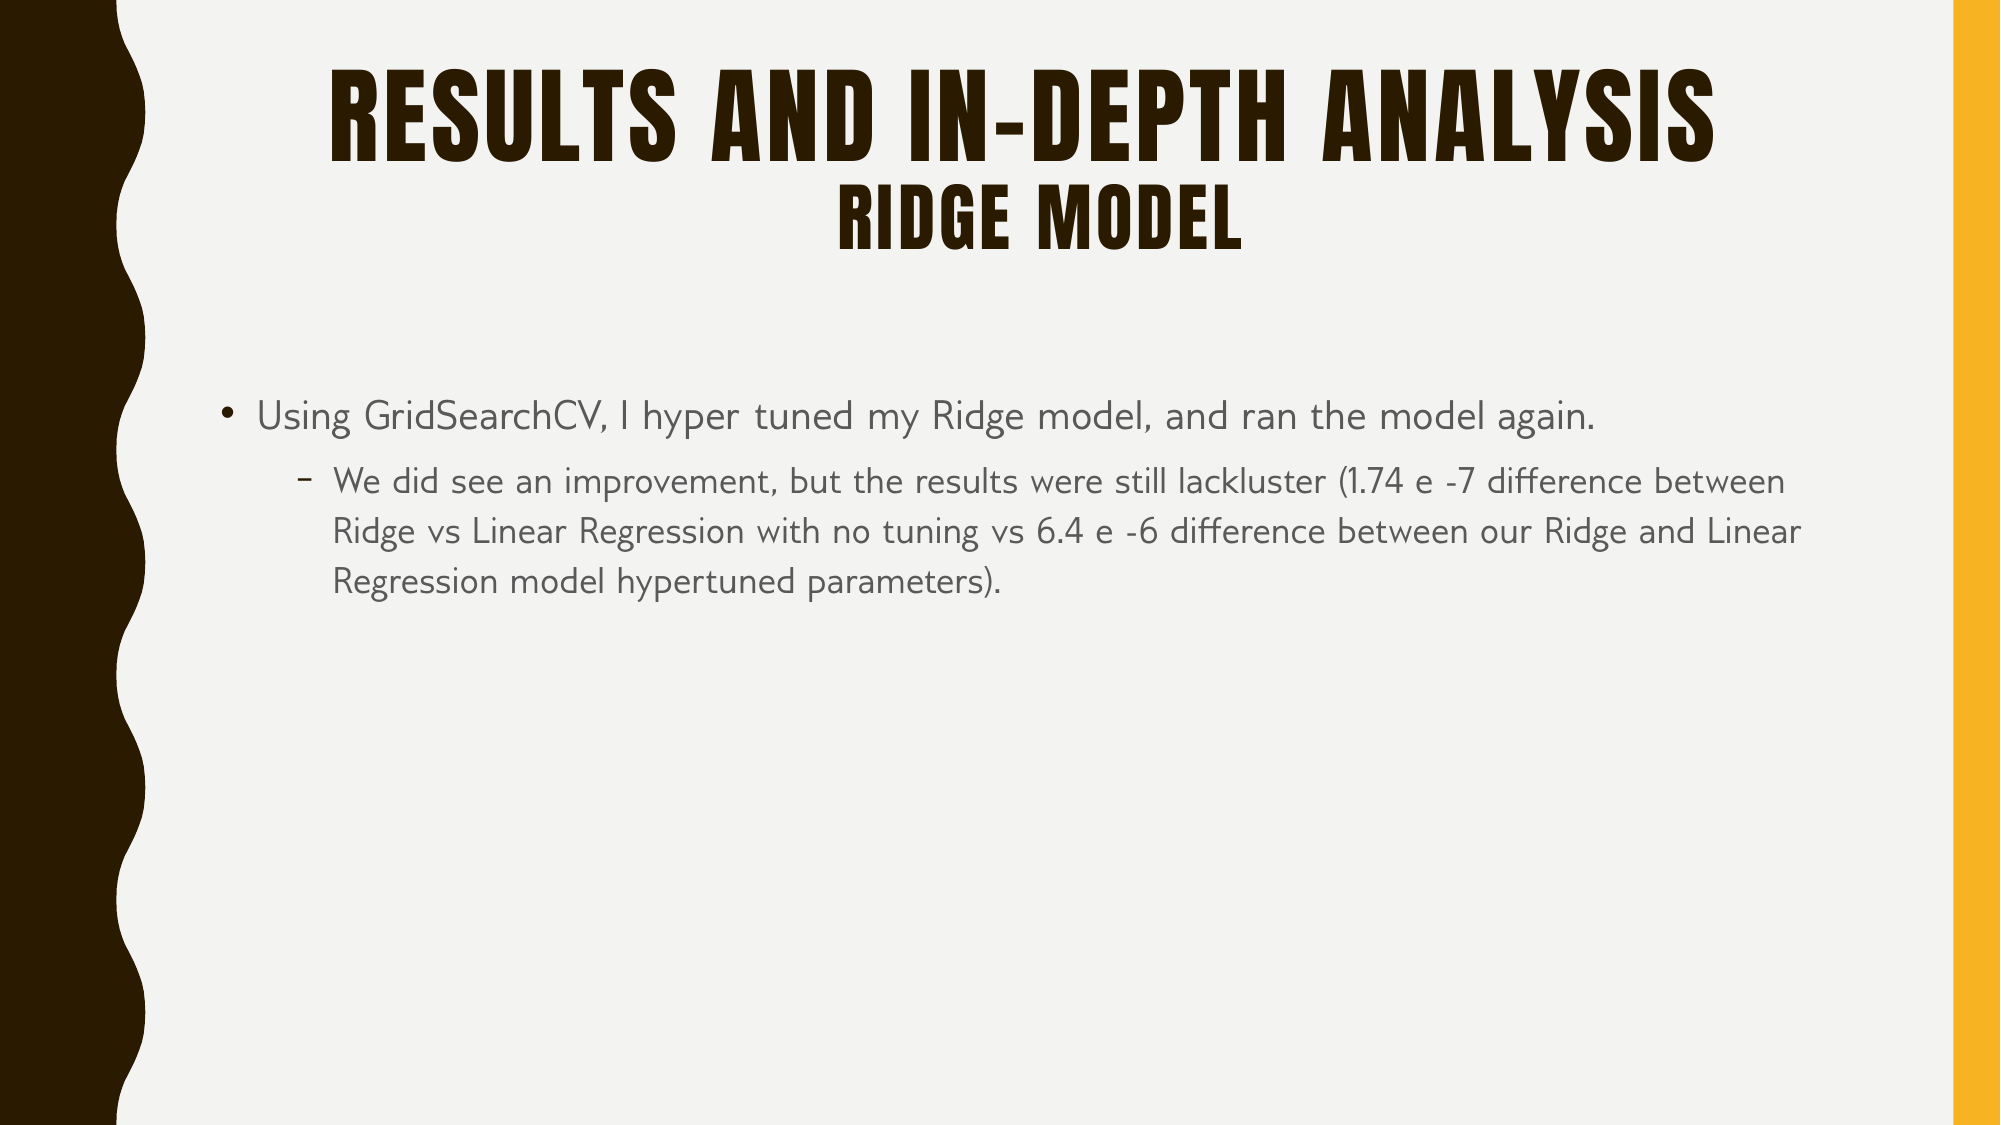

# Results and In-Depth Analysis Ridge Model
Using GridSearchCV, I hyper tuned my Ridge model, and ran the model again.
We did see an improvement, but the results were still lackluster (1.74 e -7 difference between Ridge vs Linear Regression with no tuning vs 6.4 e -6 difference between our Ridge and Linear Regression model hypertuned parameters).